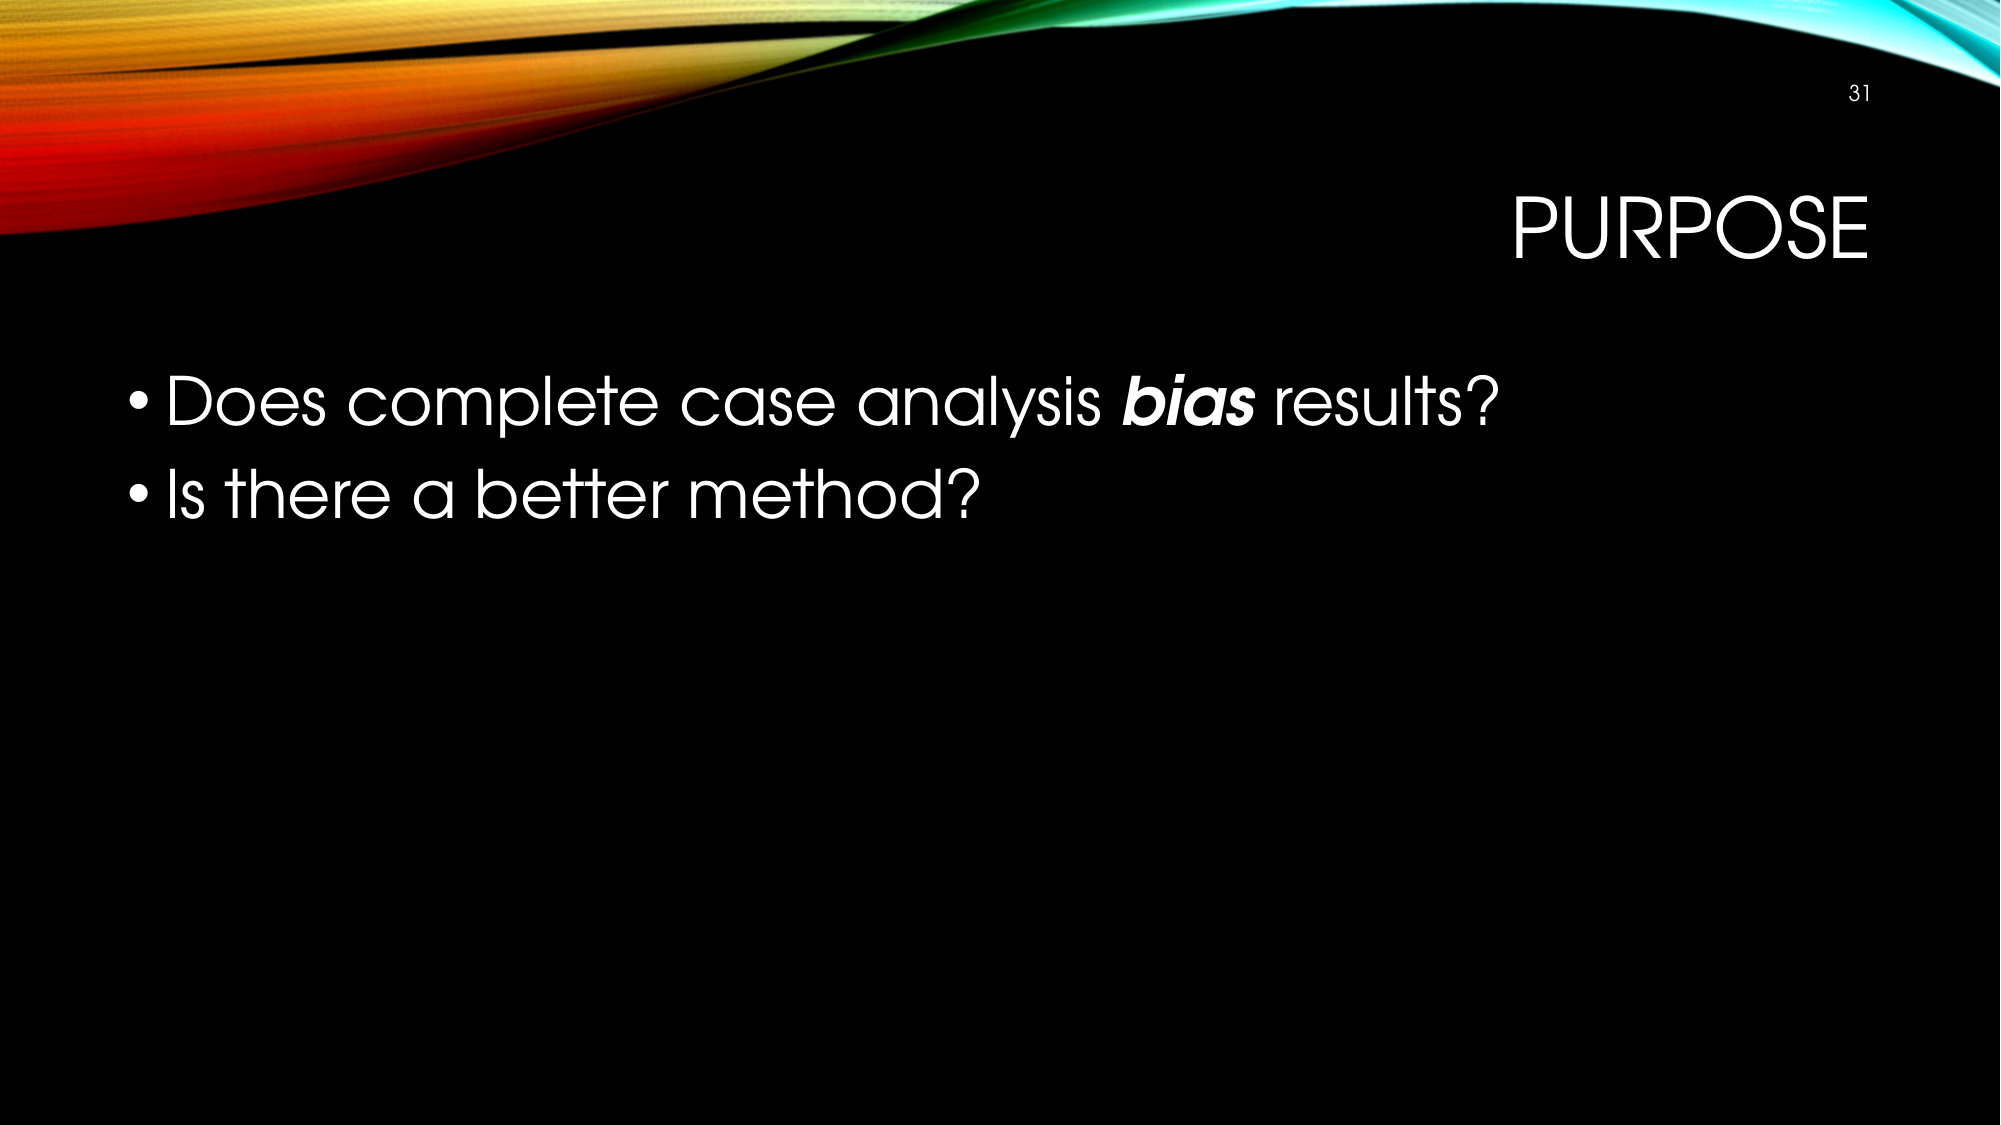

31
# Purpose
Does complete case analysis bias results?
Is there a better method?